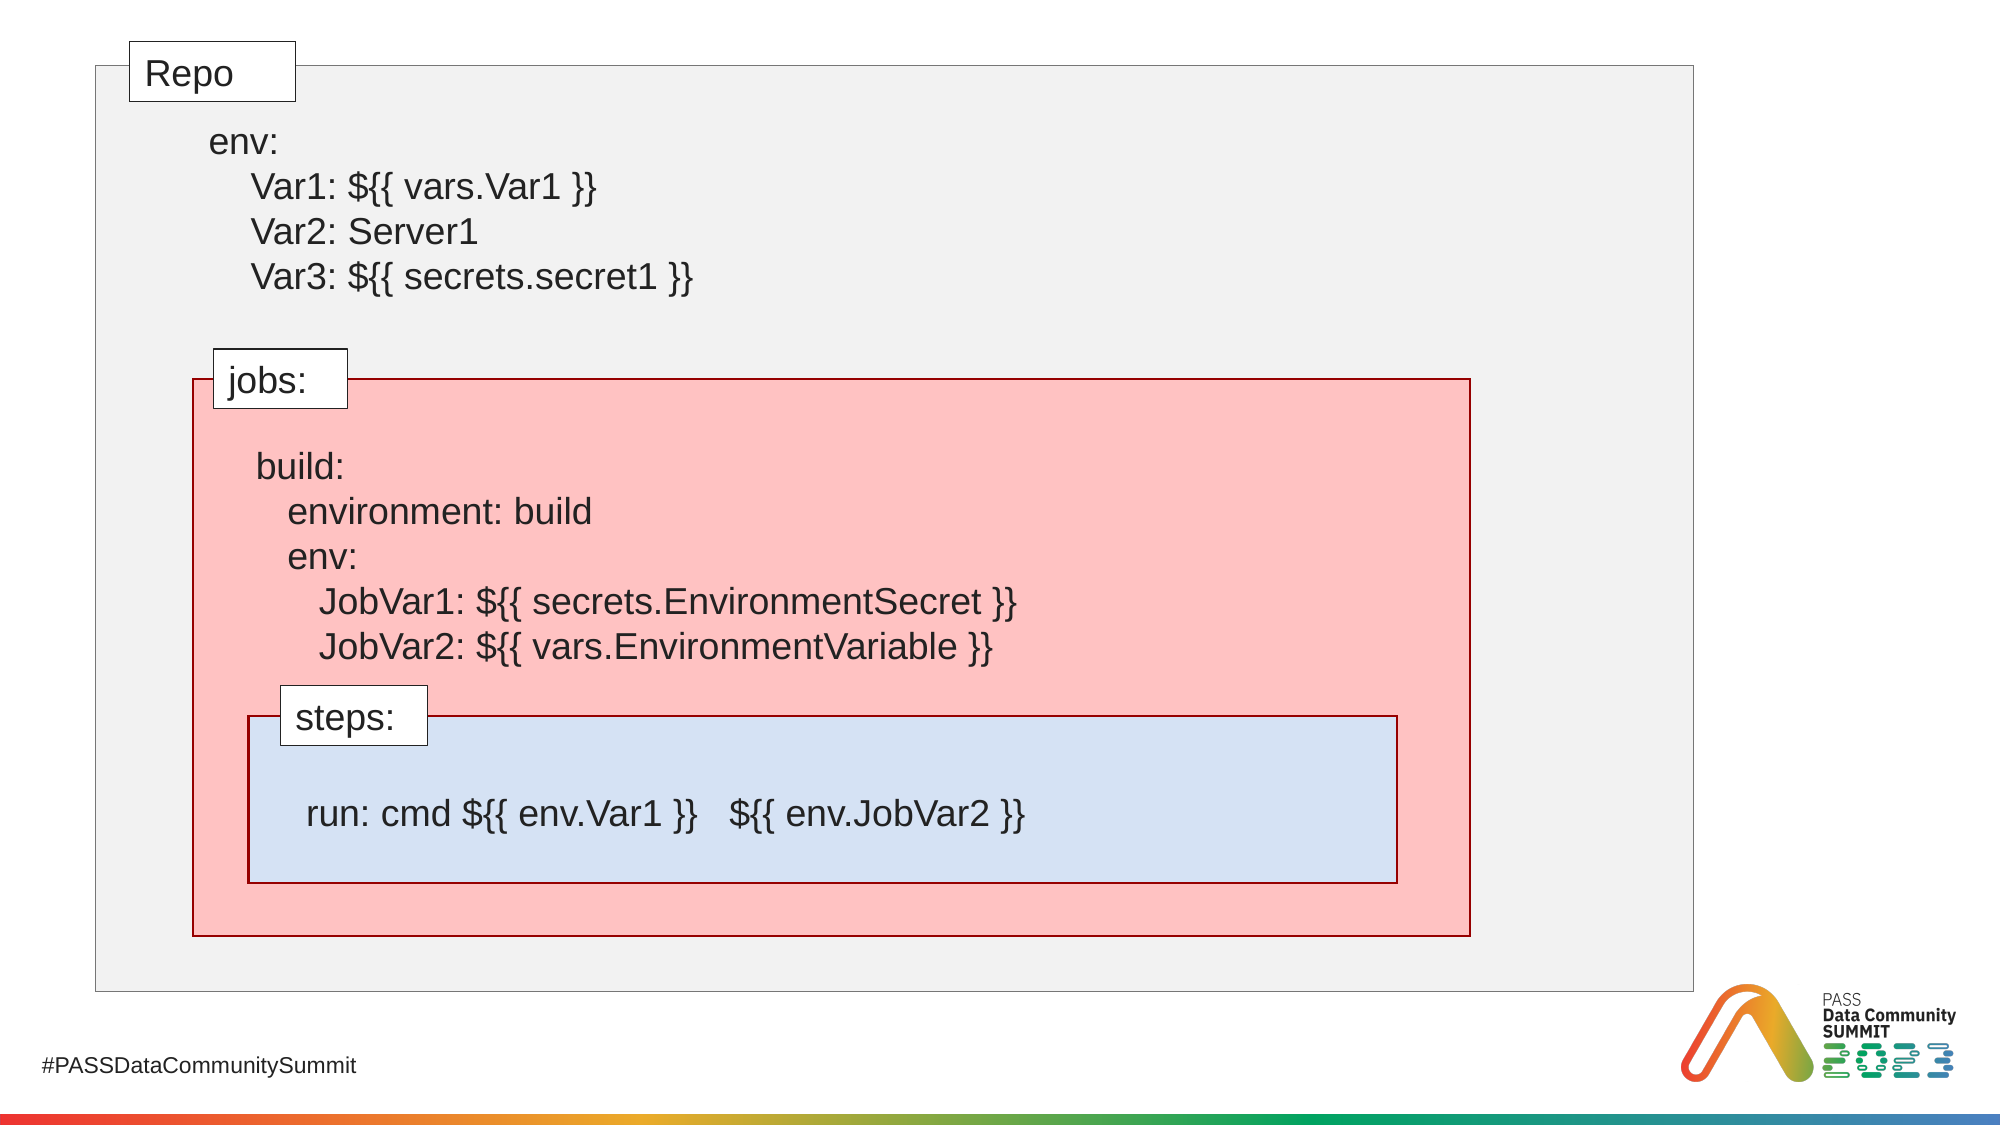

Repo

env:
    Var1: ${{ vars.Var1 }}
    Var2: Server1
    Var3: ${{ secrets.secret1 }}
jobs:

build:
   environment: build
   env:
      JobVar1: ${{ secrets.EnvironmentSecret }}
      JobVar2: ${{ vars.EnvironmentVariable }}

steps:

run: cmd ${{ env.Var1 }}   ${{ env.JobVar2 }}